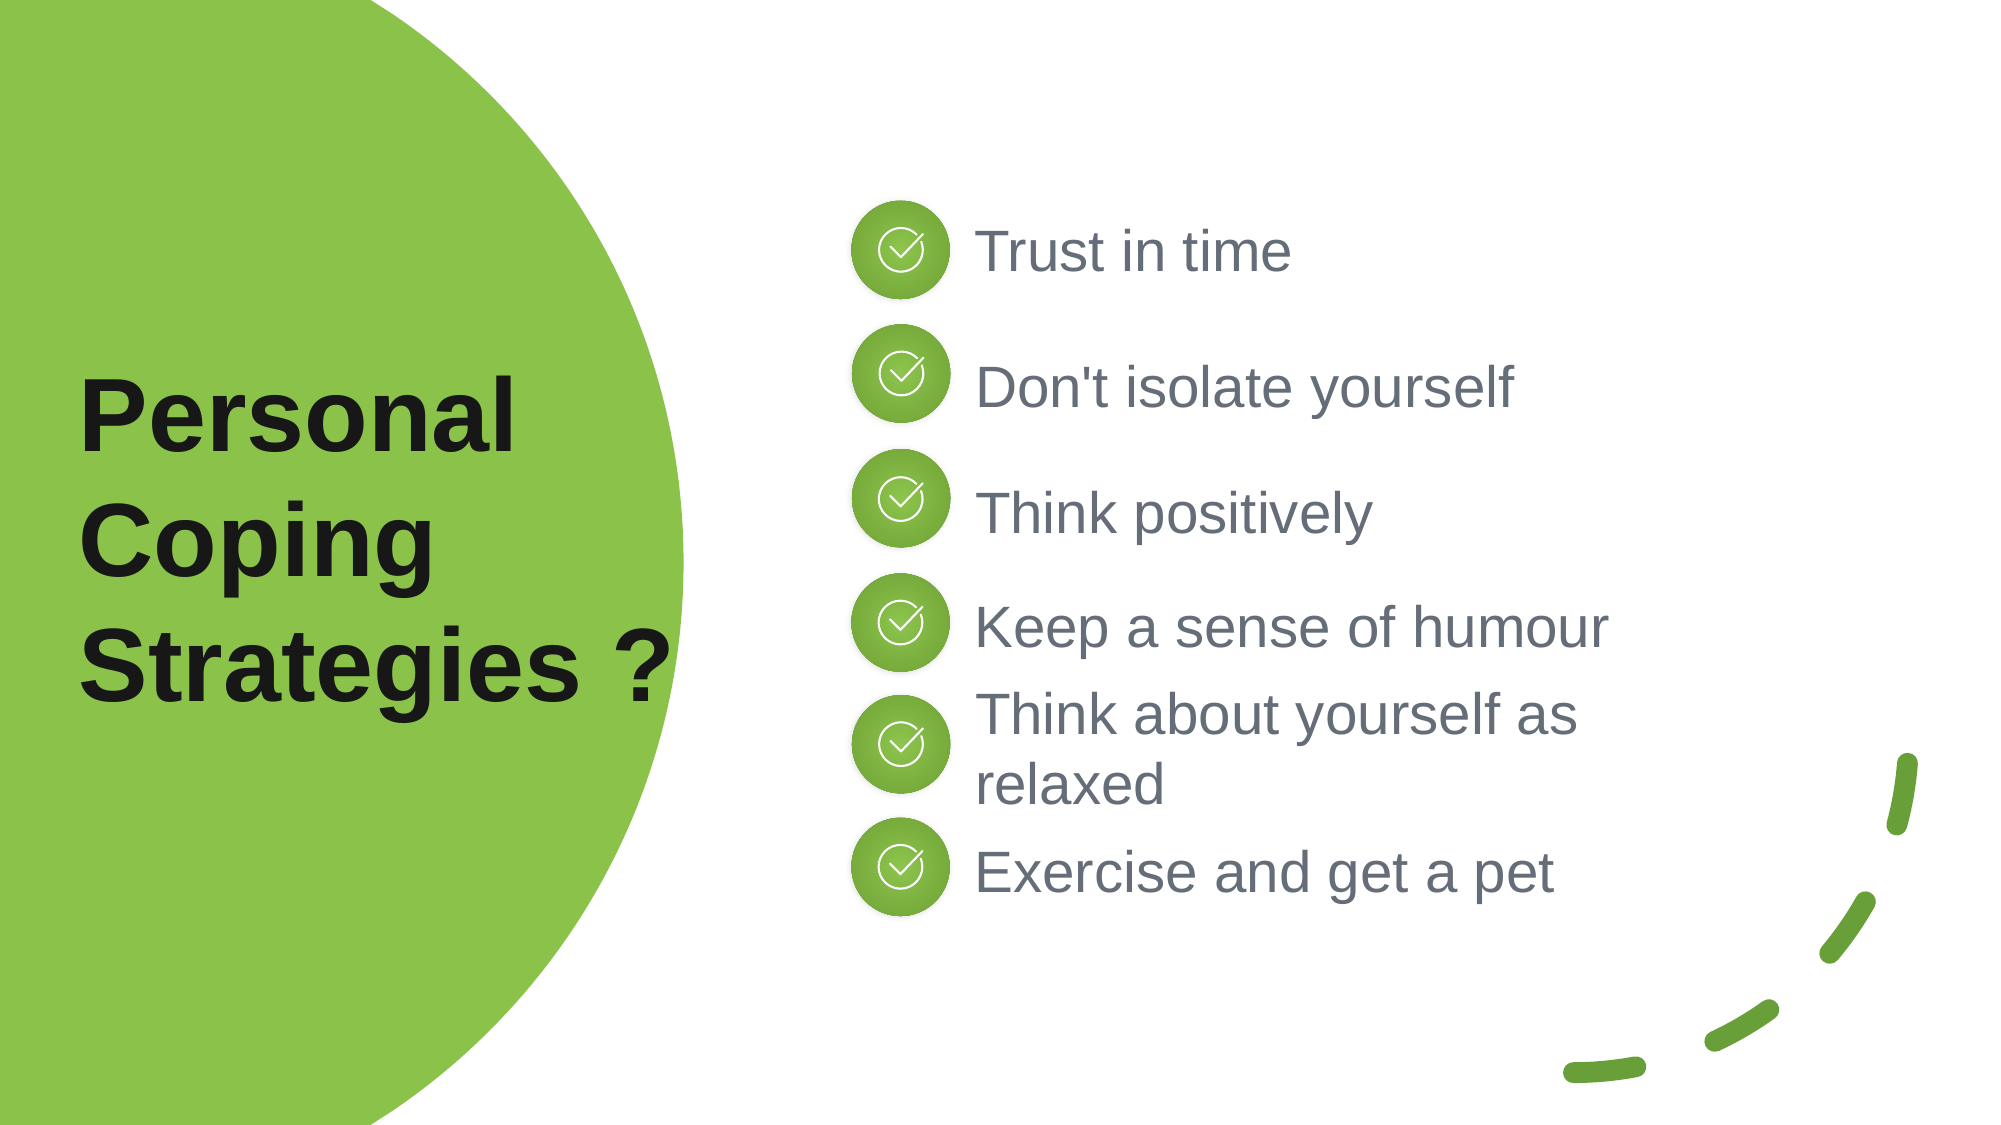

Trust in time

Don't isolate yourself

Personal
Coping
Strategies ?

Think positively

Keep a sense of humour

Think about yourself as relaxed

Exercise and get a pet